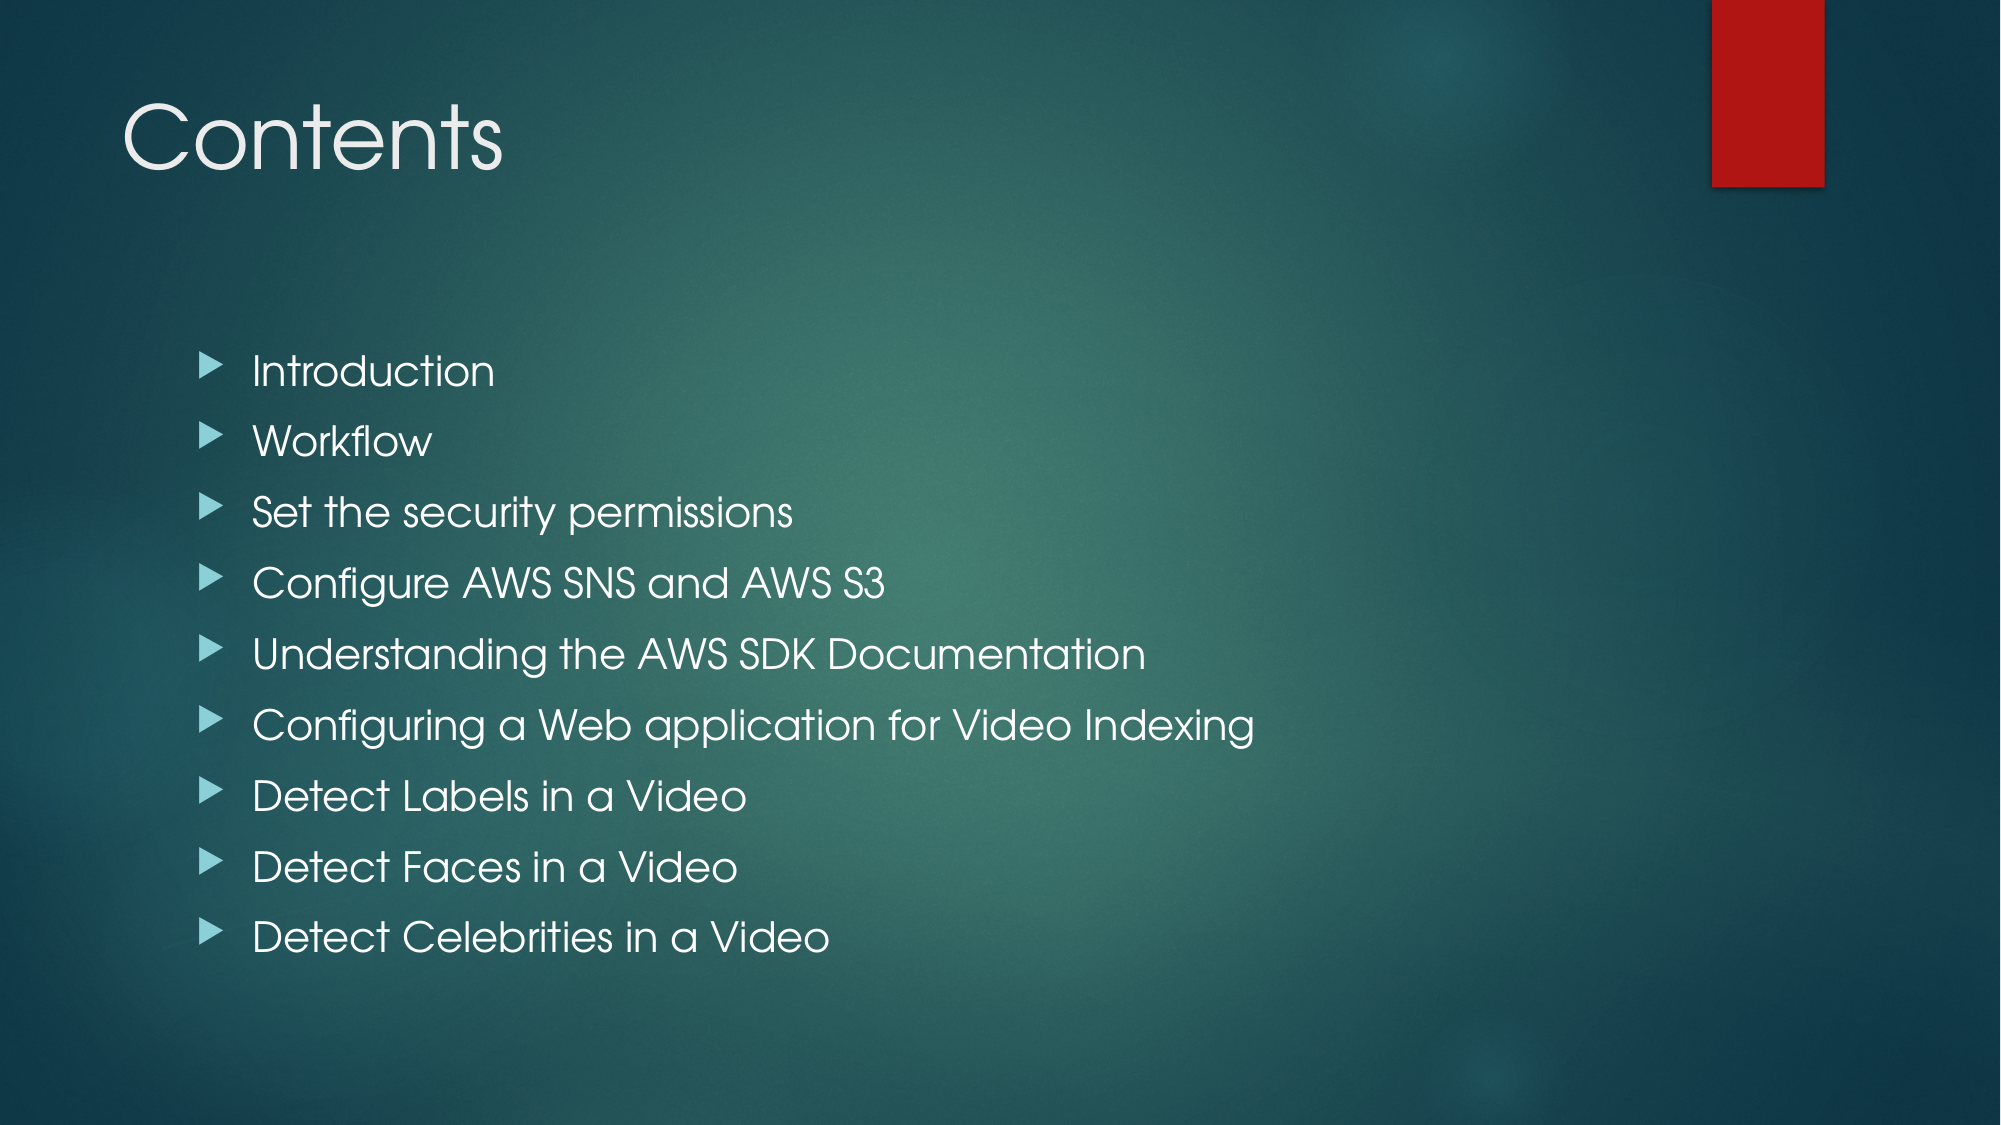

# Contents
Introduction
Workflow
Set the security permissions
Configure AWS SNS and AWS S3
Understanding the AWS SDK Documentation
Configuring a Web application for Video Indexing
Detect Labels in a Video
Detect Faces in a Video
Detect Celebrities in a Video